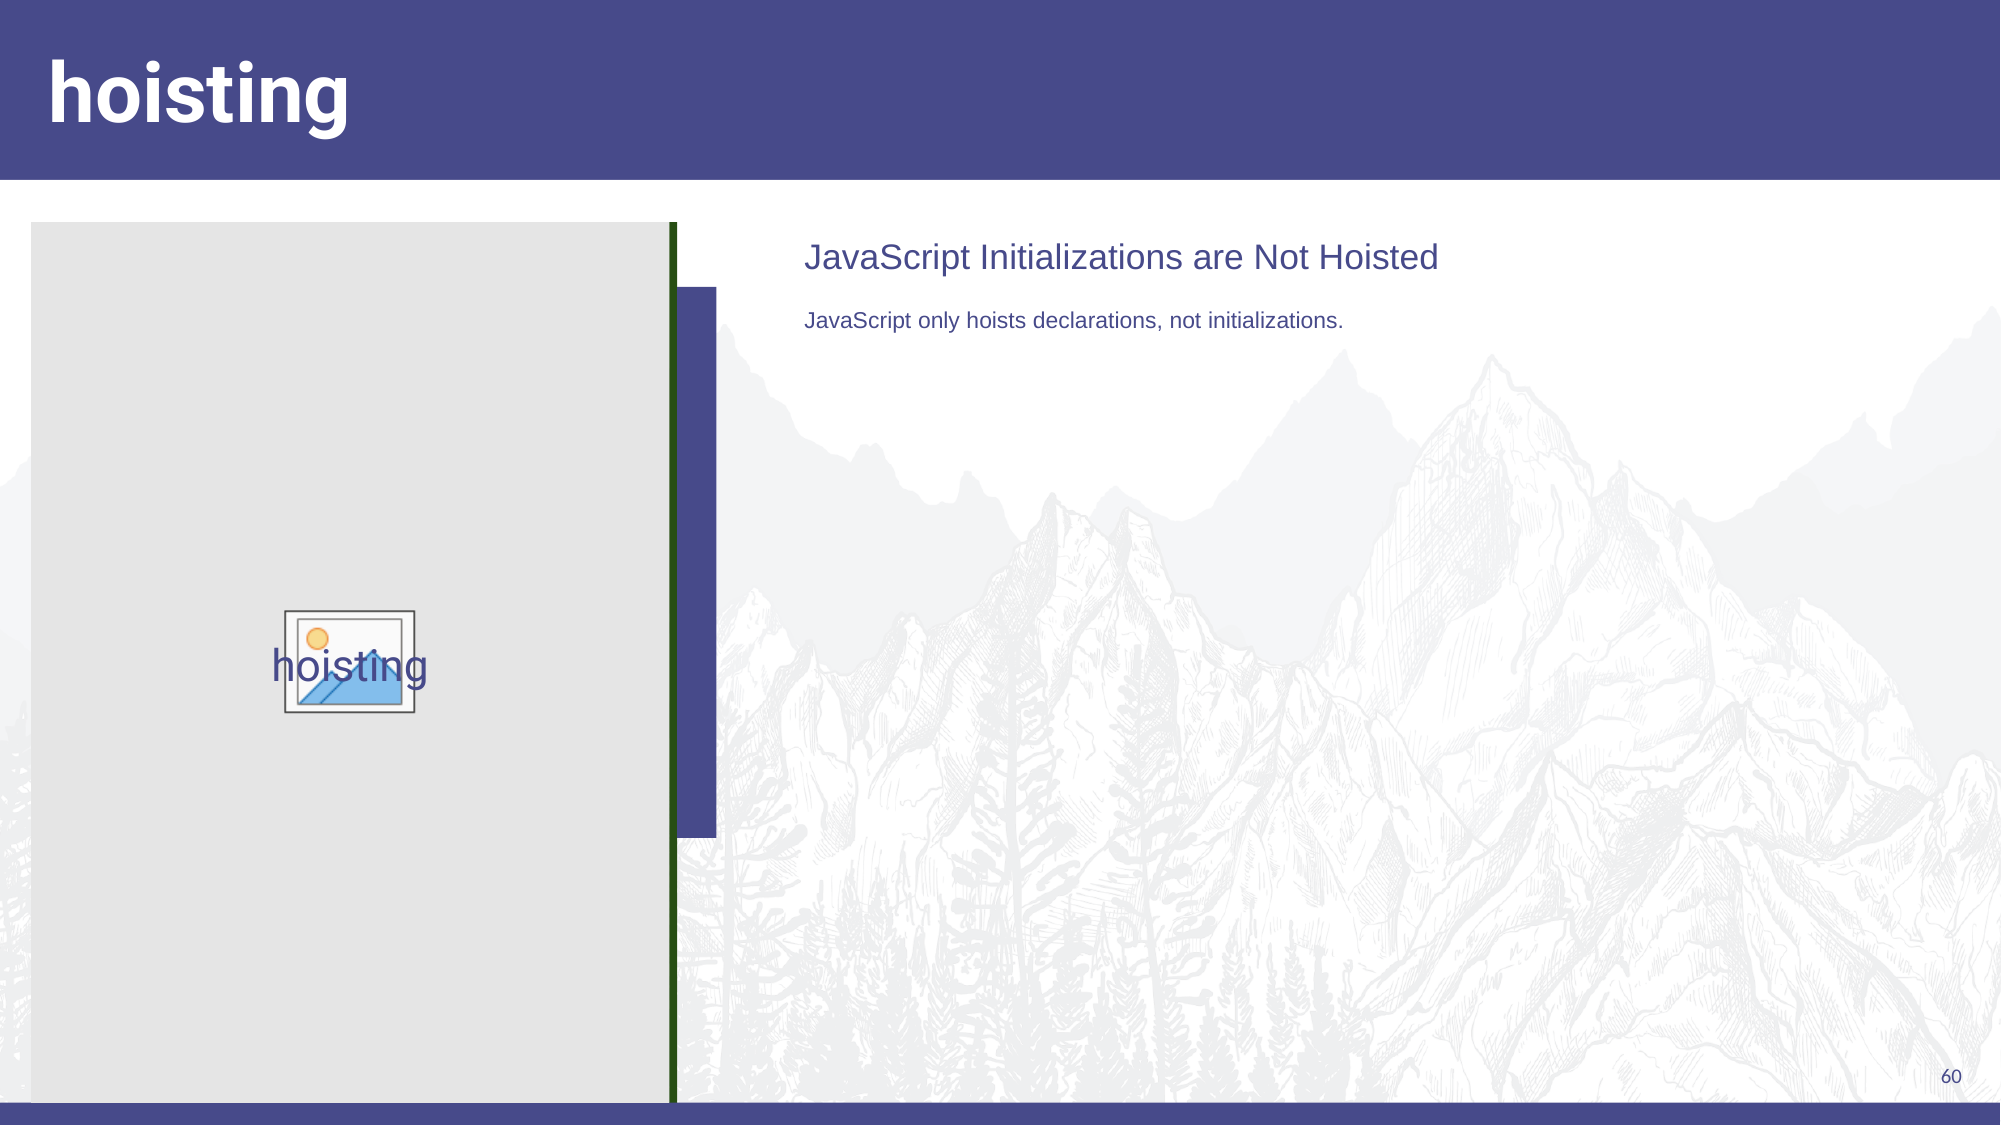

# hoisting
JavaScript Initializations are Not Hoisted
JavaScript only hoists declarations, not initializations.

hoisting
60